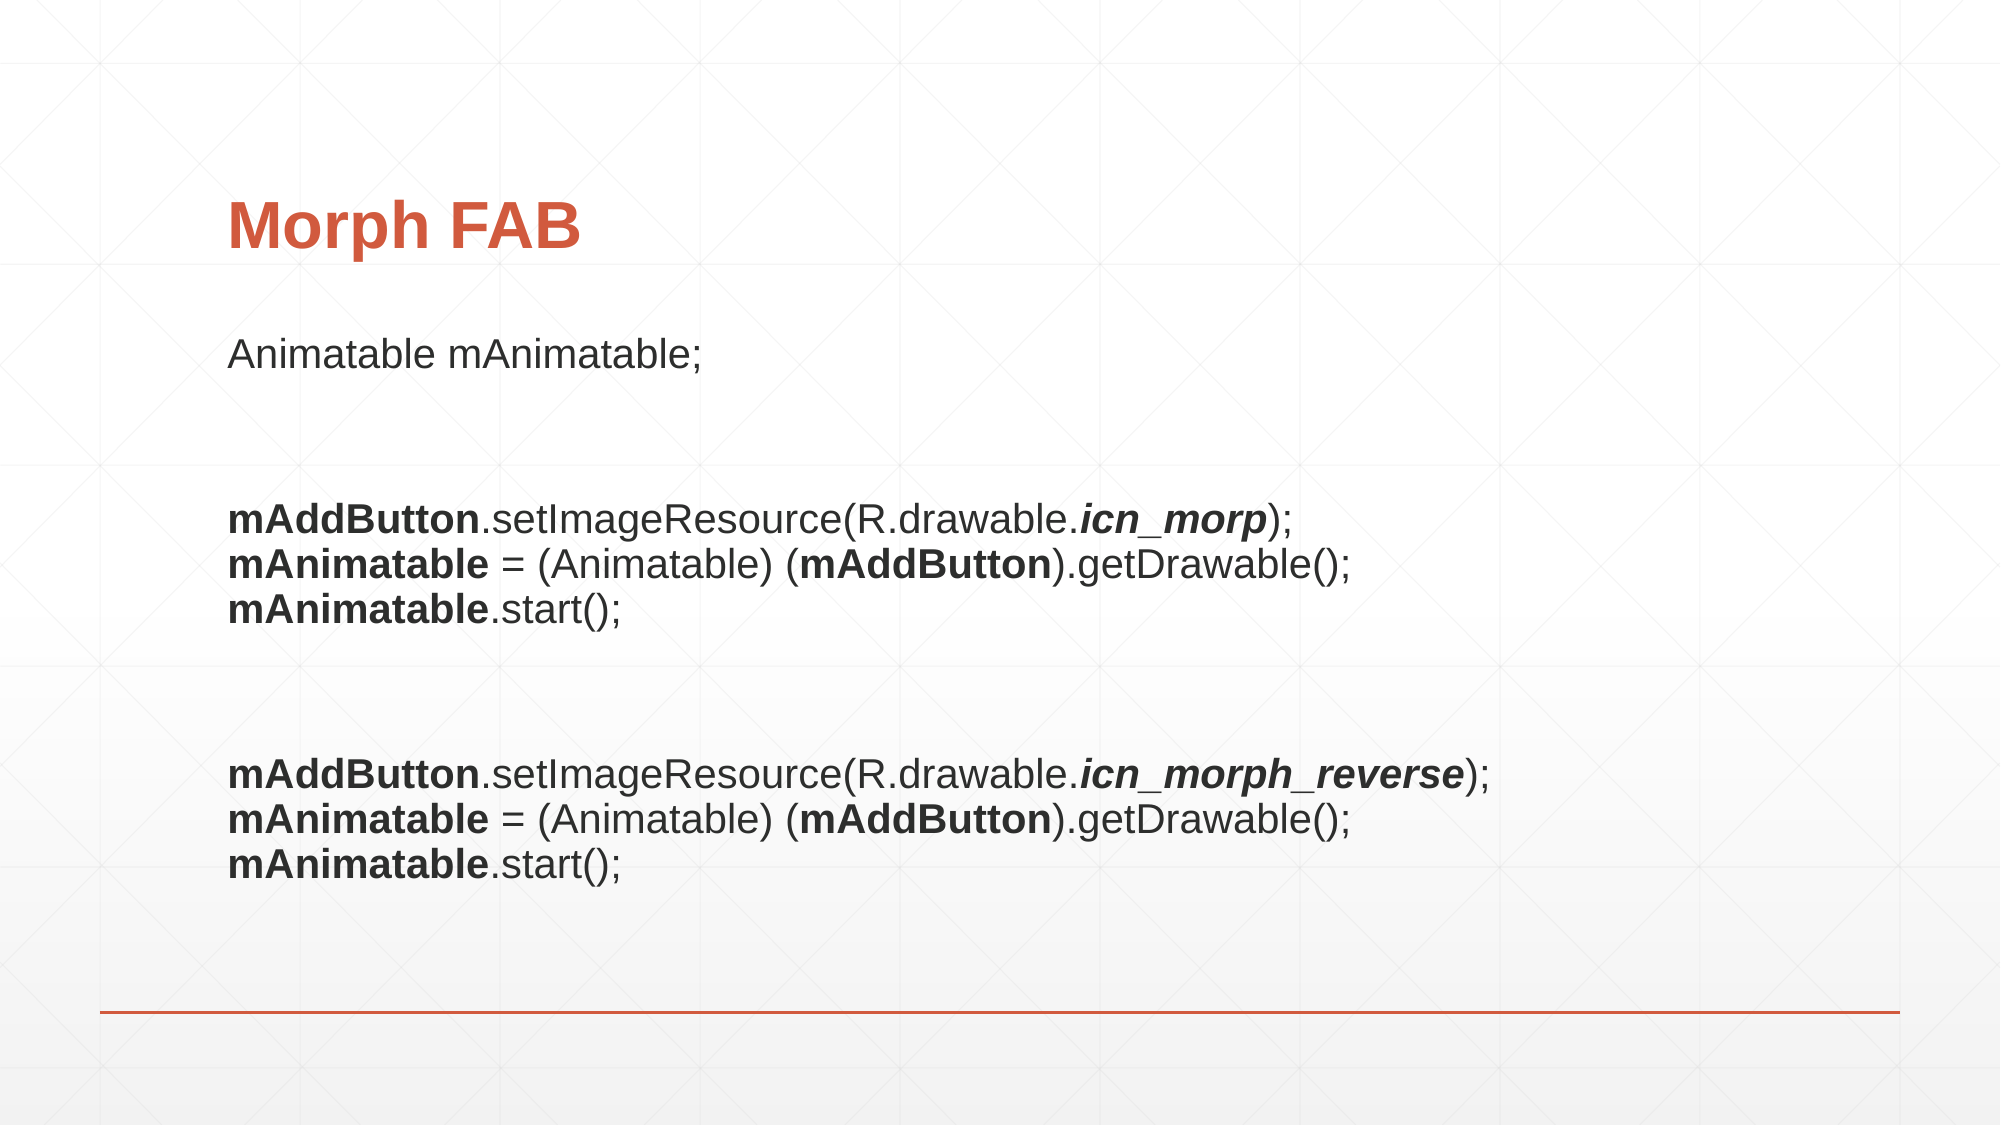

# Morph FAB
Animatable mAnimatable;

mAddButton.setImageResource(R.drawable.icn_morp);
mAnimatable = (Animatable) (mAddButton).getDrawable();
mAnimatable.start();

mAddButton.setImageResource(R.drawable.icn_morph_reverse);
mAnimatable = (Animatable) (mAddButton).getDrawable();
mAnimatable.start();